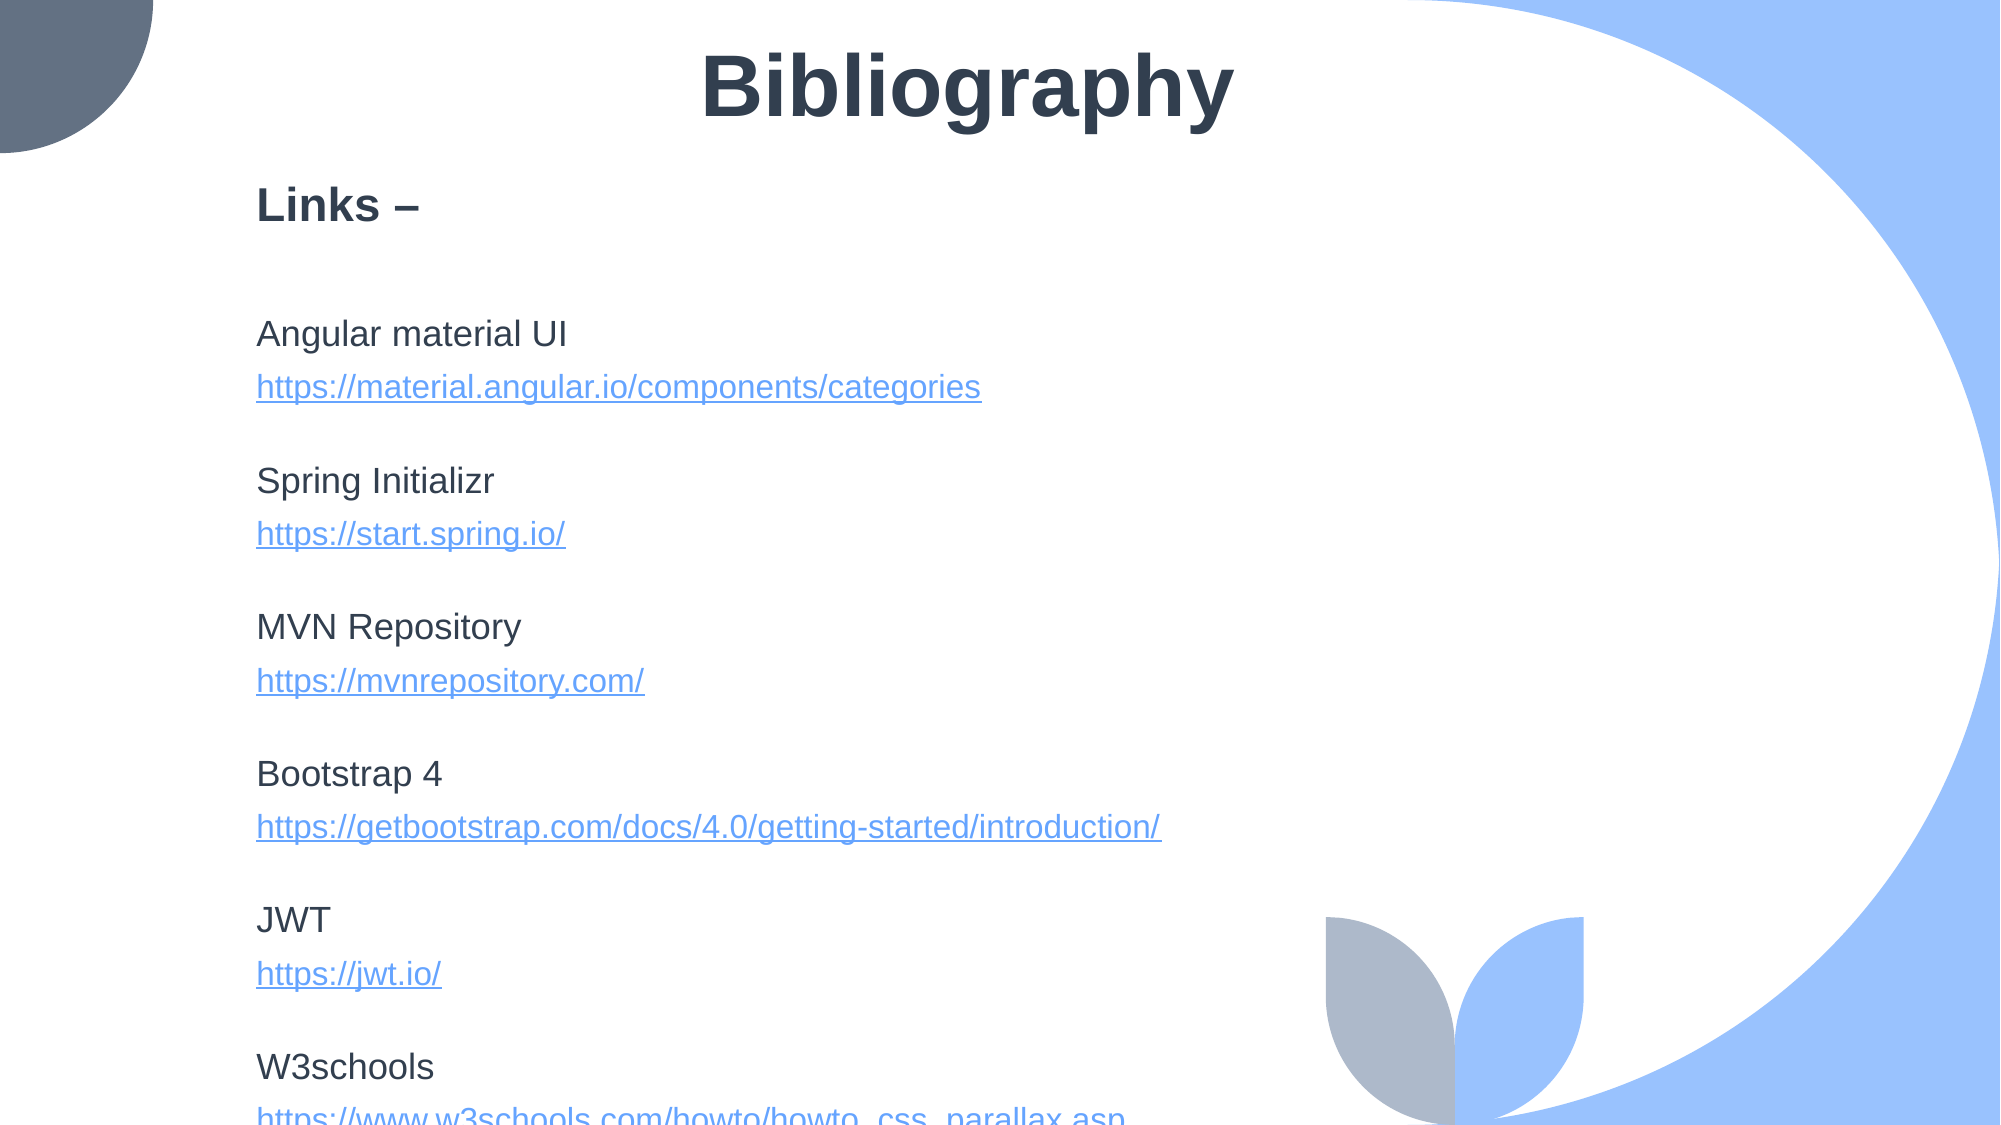

# Bibliography
Links –

Angular material UI
https://material.angular.io/components/categories

Spring Initializr
https://start.spring.io/

MVN Repository
https://mvnrepository.com/

Bootstrap 4
https://getbootstrap.com/docs/4.0/getting-started/introduction/

JWT
https://jwt.io/

W3schools
https://www.w3schools.com/howto/howto_css_parallax.asp